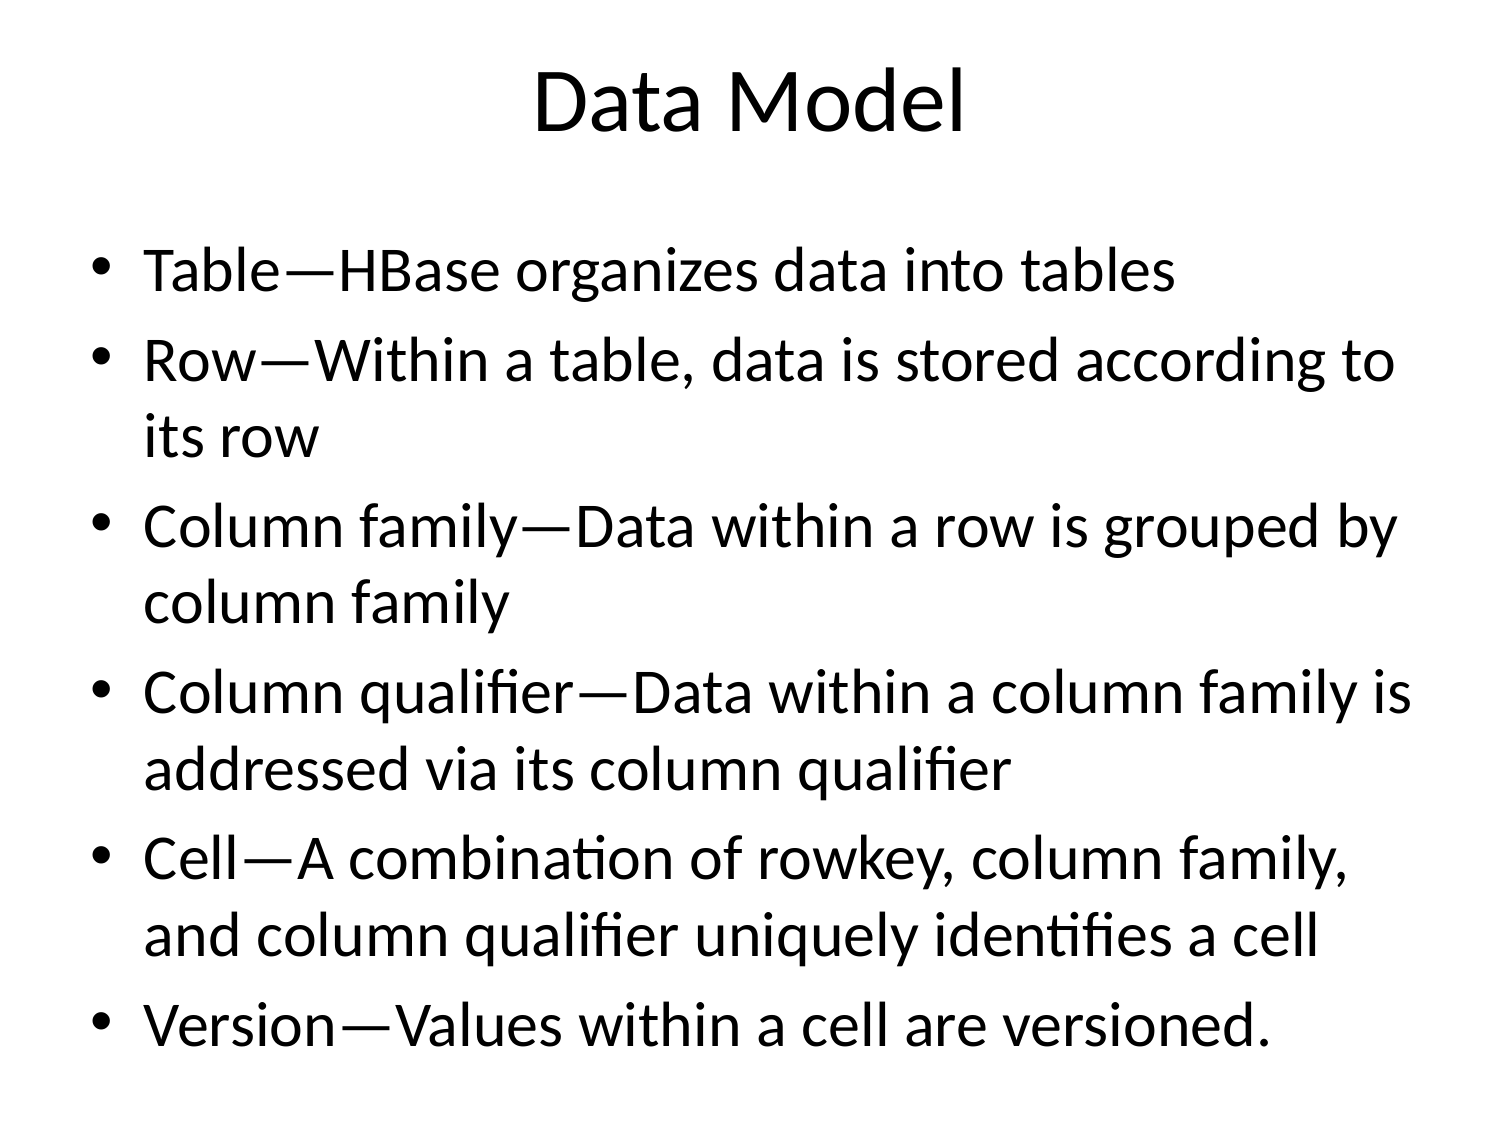

# Data Model
Table—HBase organizes data into tables
Row—Within a table, data is stored according to its row
Column family—Data within a row is grouped by column family
Column qualifier—Data within a column family is addressed via its column qualifier
Cell—A combination of rowkey, column family, and column qualifier uniquely identifies a cell
Version—Values within a cell are versioned.